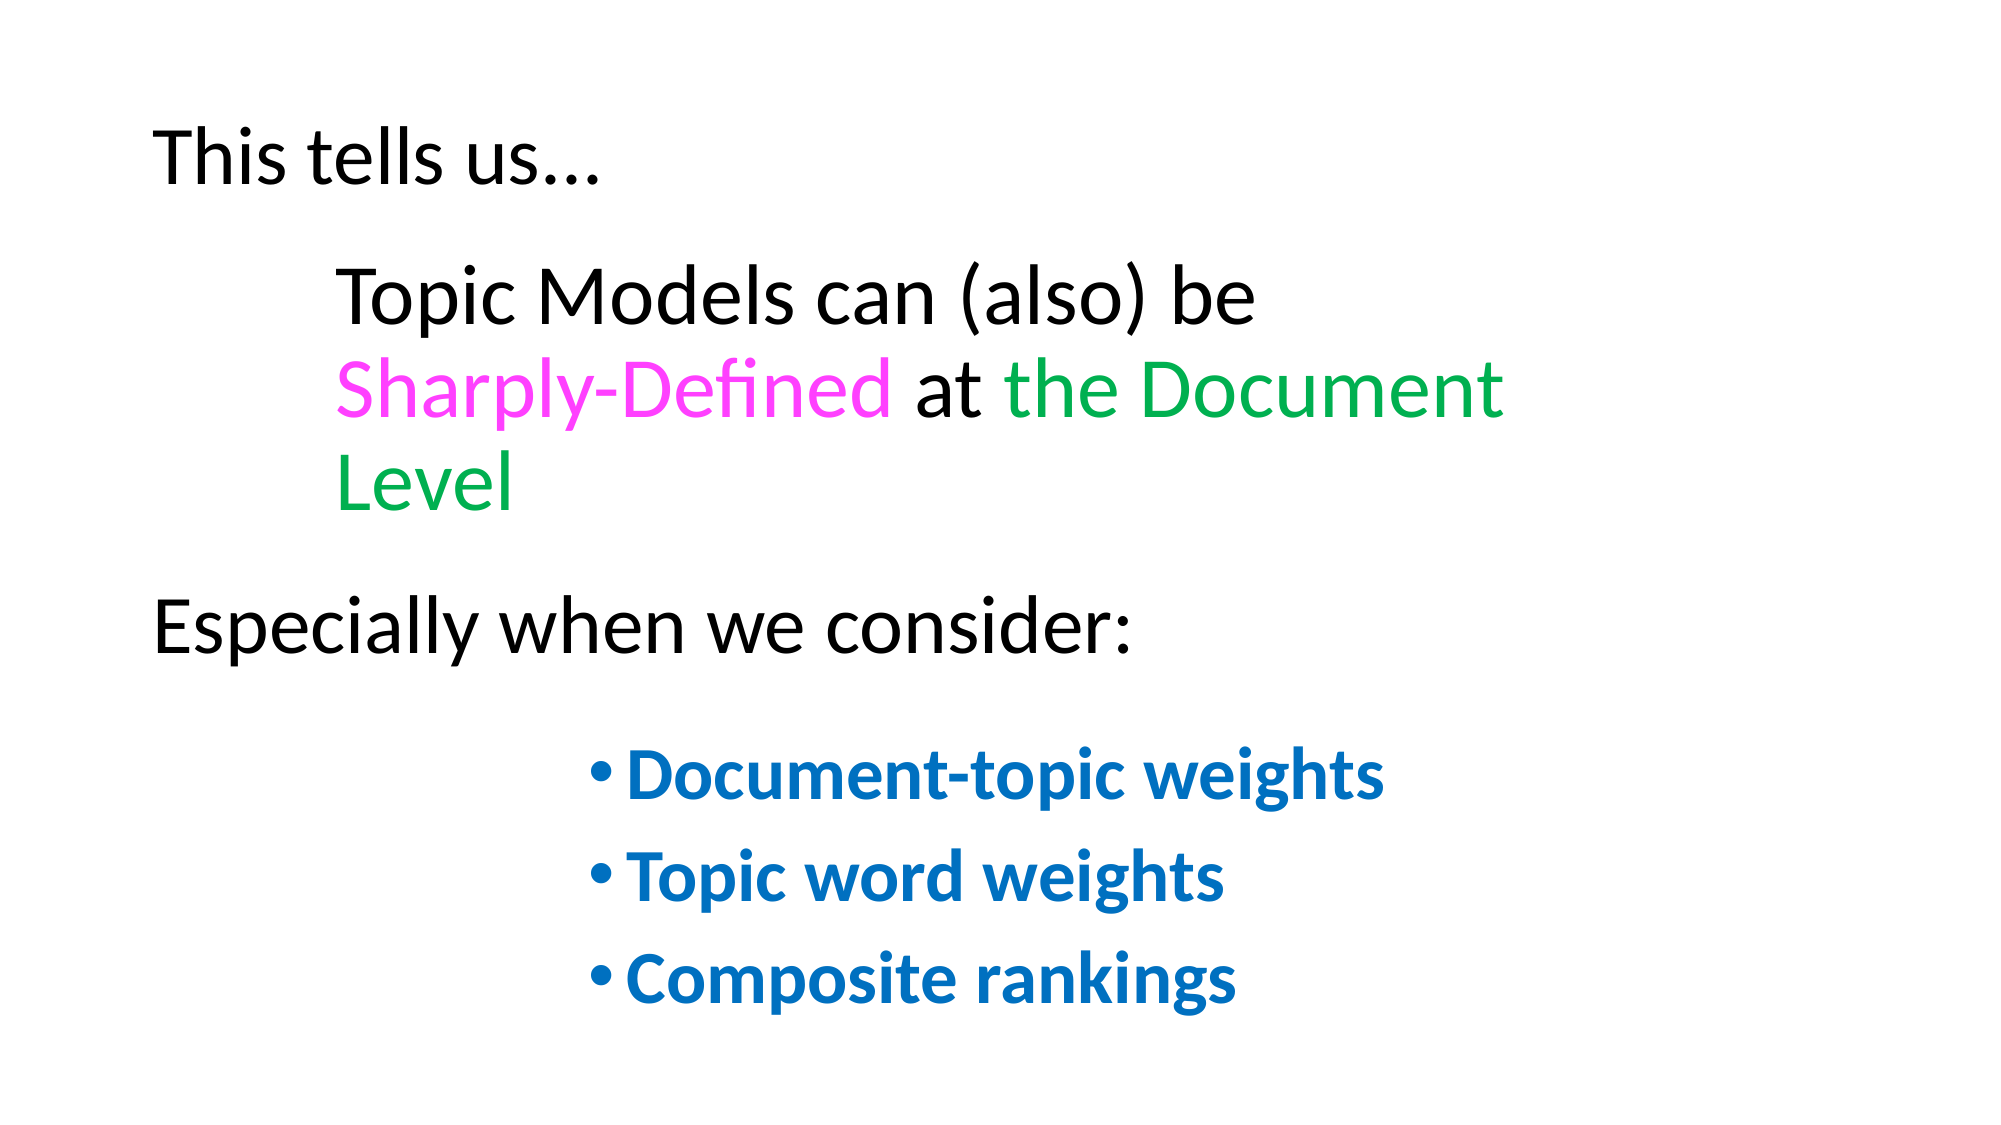

This tells us...
# Topic Models can (also) be Sharply-Defined at the Document Level
Especially when we consider:
Document-topic weights
Topic word weights
Composite rankings